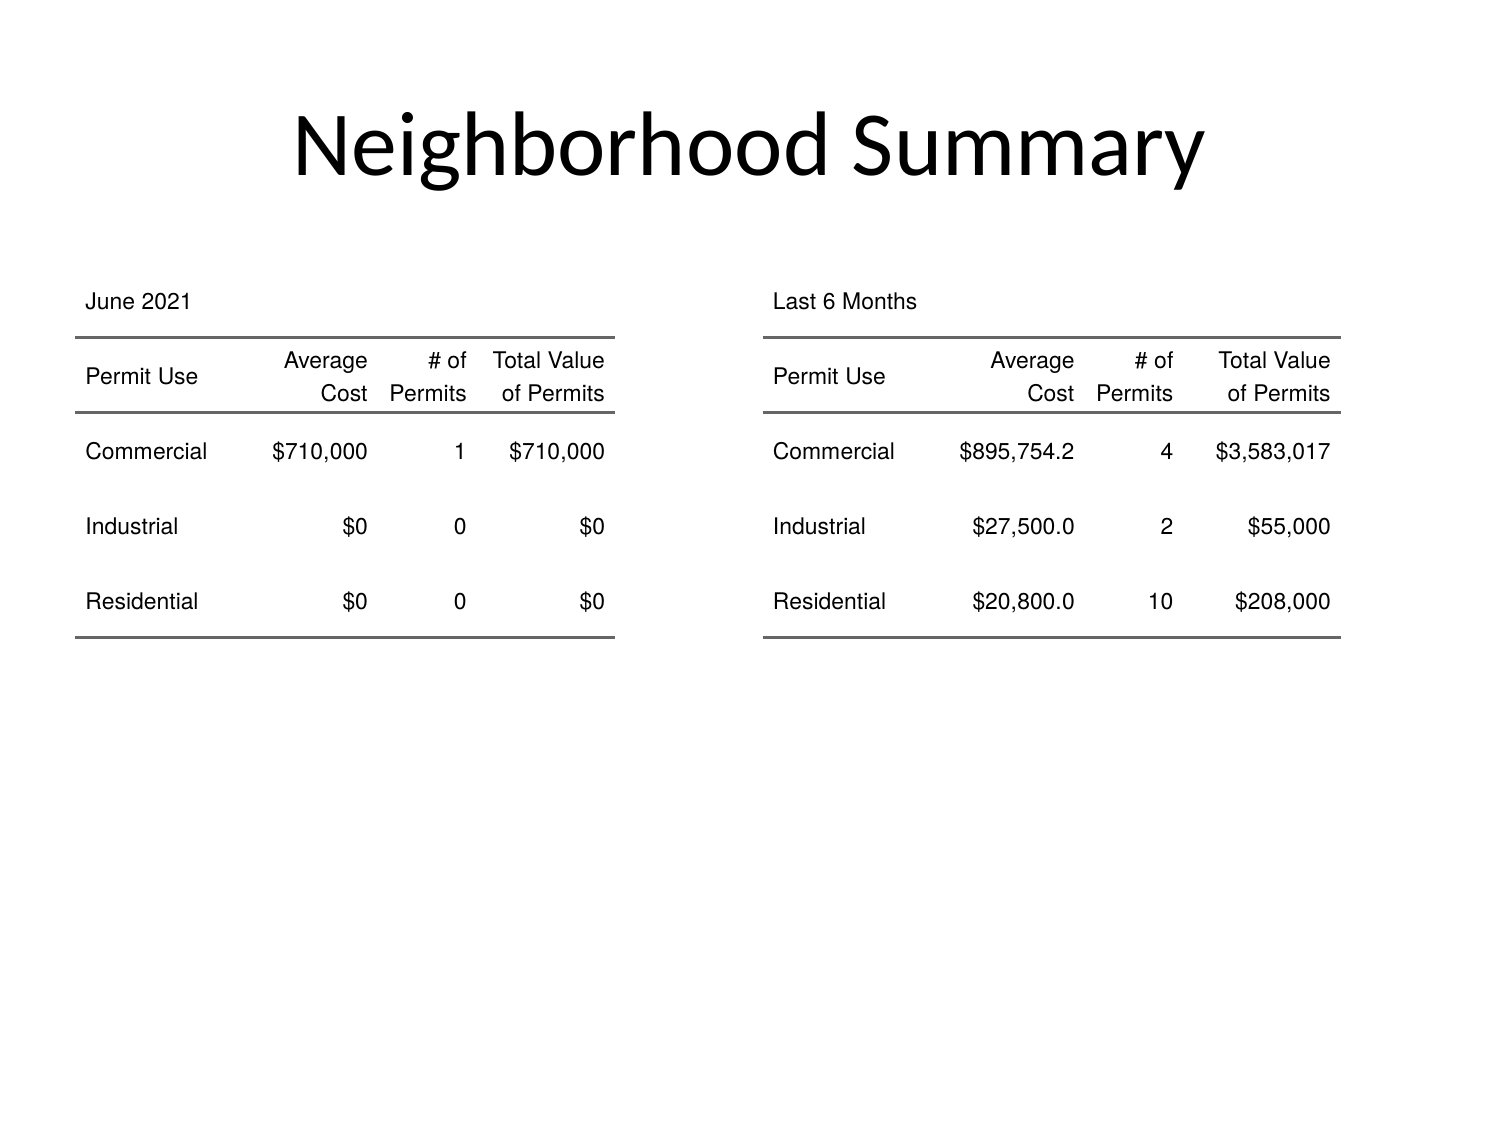

# Neighborhood Summary
| June 2021 | June 2021 | June 2021 | June 2021 |
| --- | --- | --- | --- |
| Permit Use | Average Cost | # of Permits | Total Value of Permits |
| Commercial | $710,000 | 1 | $710,000 |
| Industrial | $0 | 0 | $0 |
| Residential | $0 | 0 | $0 |
| Last 6 Months | Last 6 Months | Last 6 Months | Last 6 Months |
| --- | --- | --- | --- |
| Permit Use | Average Cost | # of Permits | Total Value of Permits |
| Commercial | $895,754.2 | 4 | $3,583,017 |
| Industrial | $27,500.0 | 2 | $55,000 |
| Residential | $20,800.0 | 10 | $208,000 |